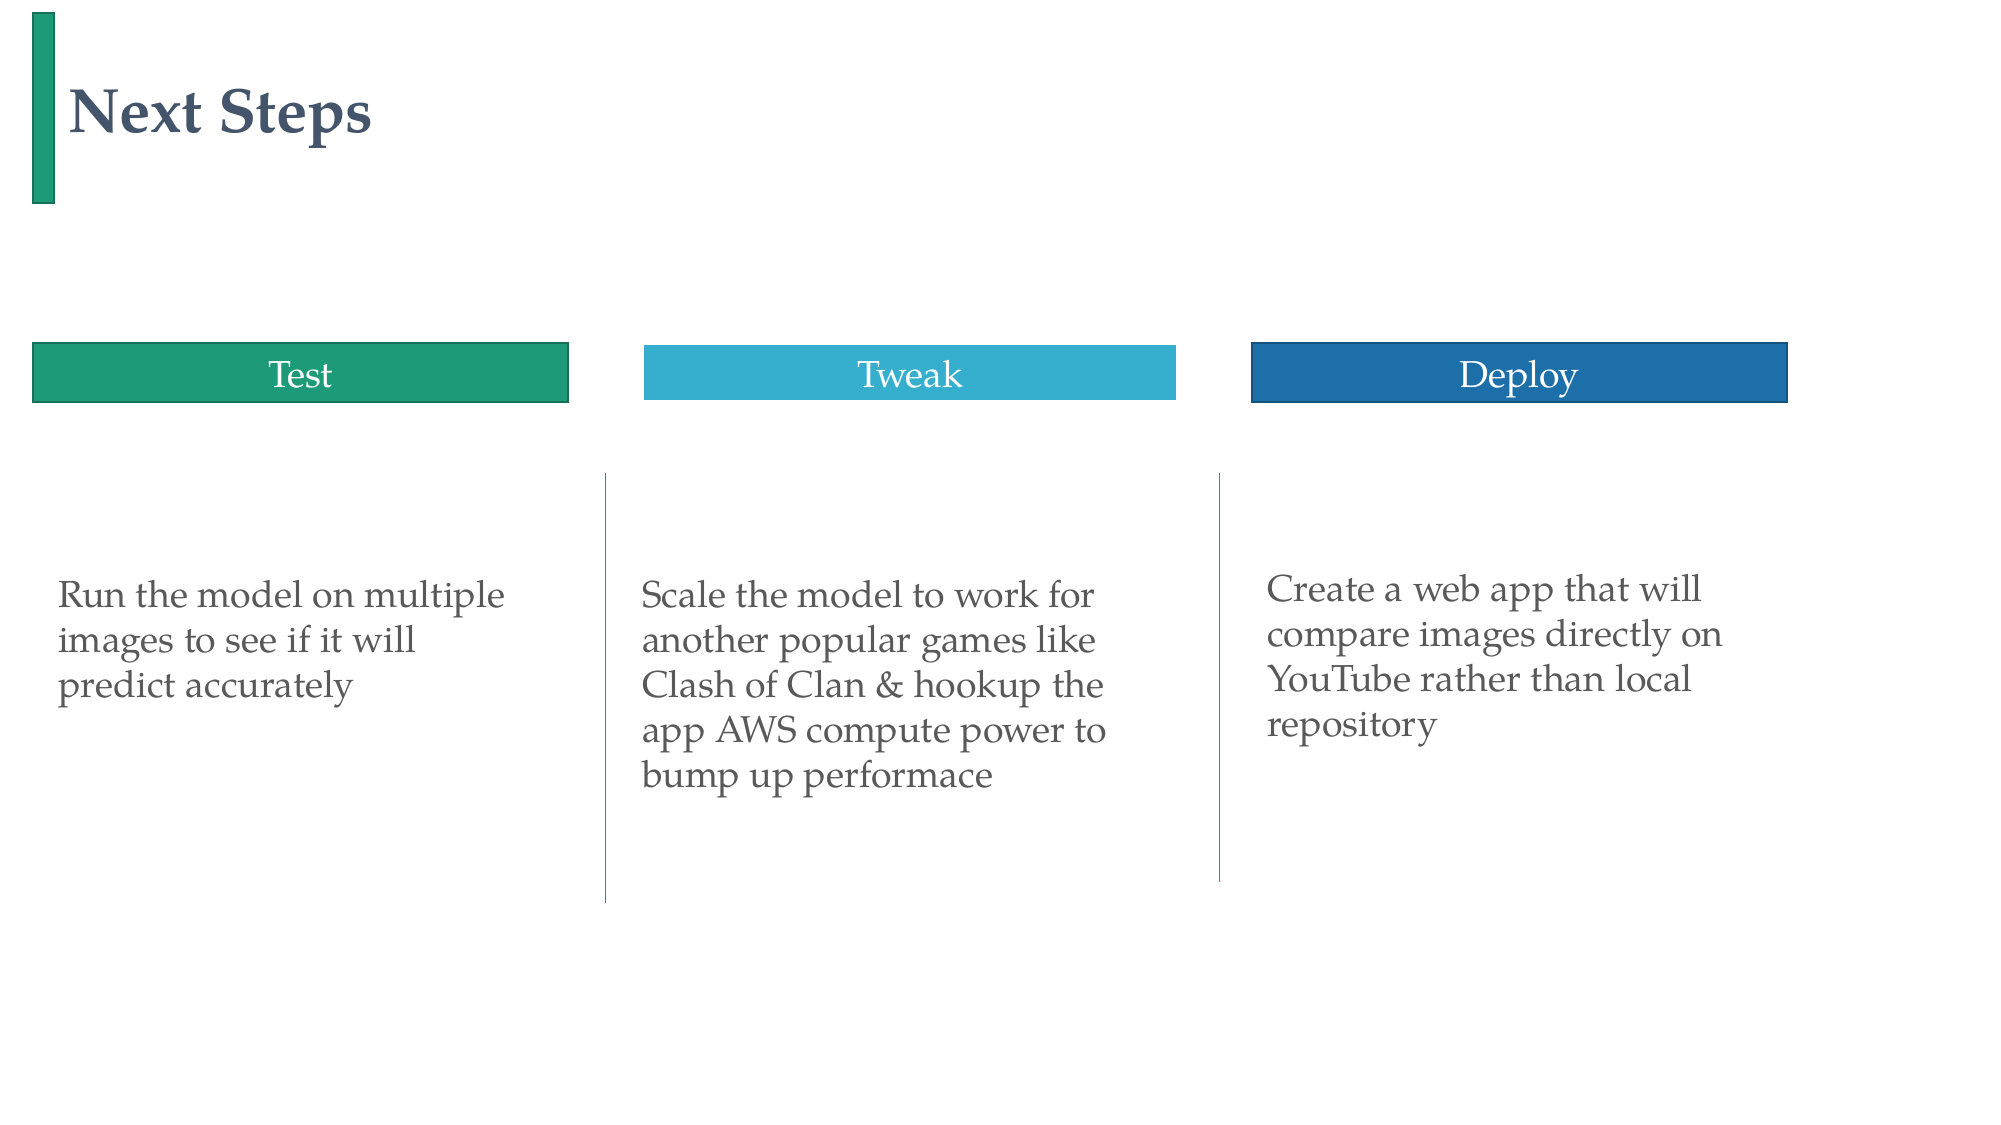

Next Steps
Tweak
Deploy
Test
Create a web app that will compare images directly on YouTube rather than local  repository

Scale the model to work for another popular games like Clash of Clan & hookup the app AWS compute power to bump up performace

Run the model on multiple images to see if it will predict accurately